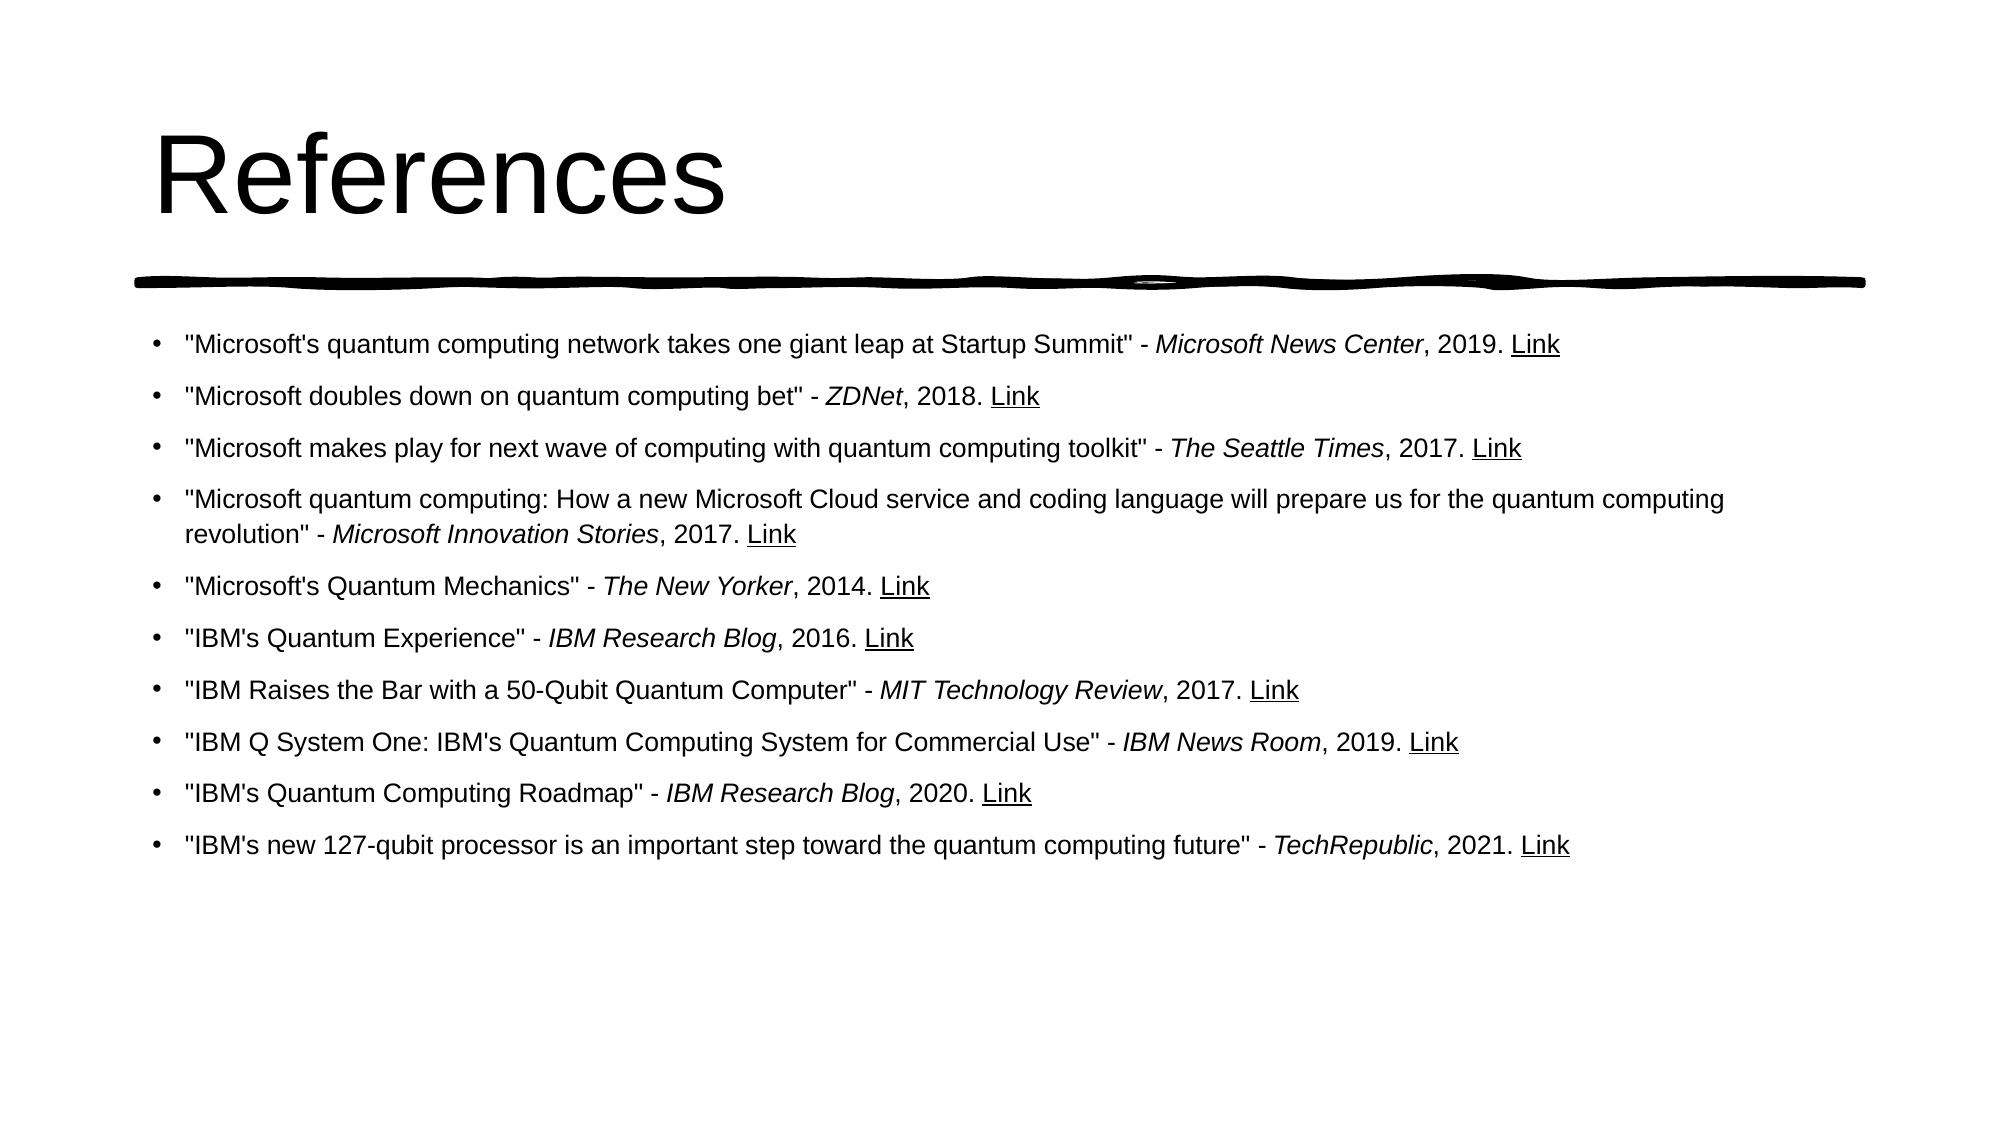

# References
"Microsoft's quantum computing network takes one giant leap at Startup Summit" - Microsoft News Center, 2019. Link
"Microsoft doubles down on quantum computing bet" - ZDNet, 2018. Link
"Microsoft makes play for next wave of computing with quantum computing toolkit" - The Seattle Times, 2017. Link
"Microsoft quantum computing: How a new Microsoft Cloud service and coding language will prepare us for the quantum computing revolution" - Microsoft Innovation Stories, 2017. Link
"Microsoft's Quantum Mechanics" - The New Yorker, 2014. Link
"IBM's Quantum Experience" - IBM Research Blog, 2016. Link
"IBM Raises the Bar with a 50-Qubit Quantum Computer" - MIT Technology Review, 2017. Link
"IBM Q System One: IBM's Quantum Computing System for Commercial Use" - IBM News Room, 2019. Link
"IBM's Quantum Computing Roadmap" - IBM Research Blog, 2020. Link
"IBM's new 127-qubit processor is an important step toward the quantum computing future" - TechRepublic, 2021. Link